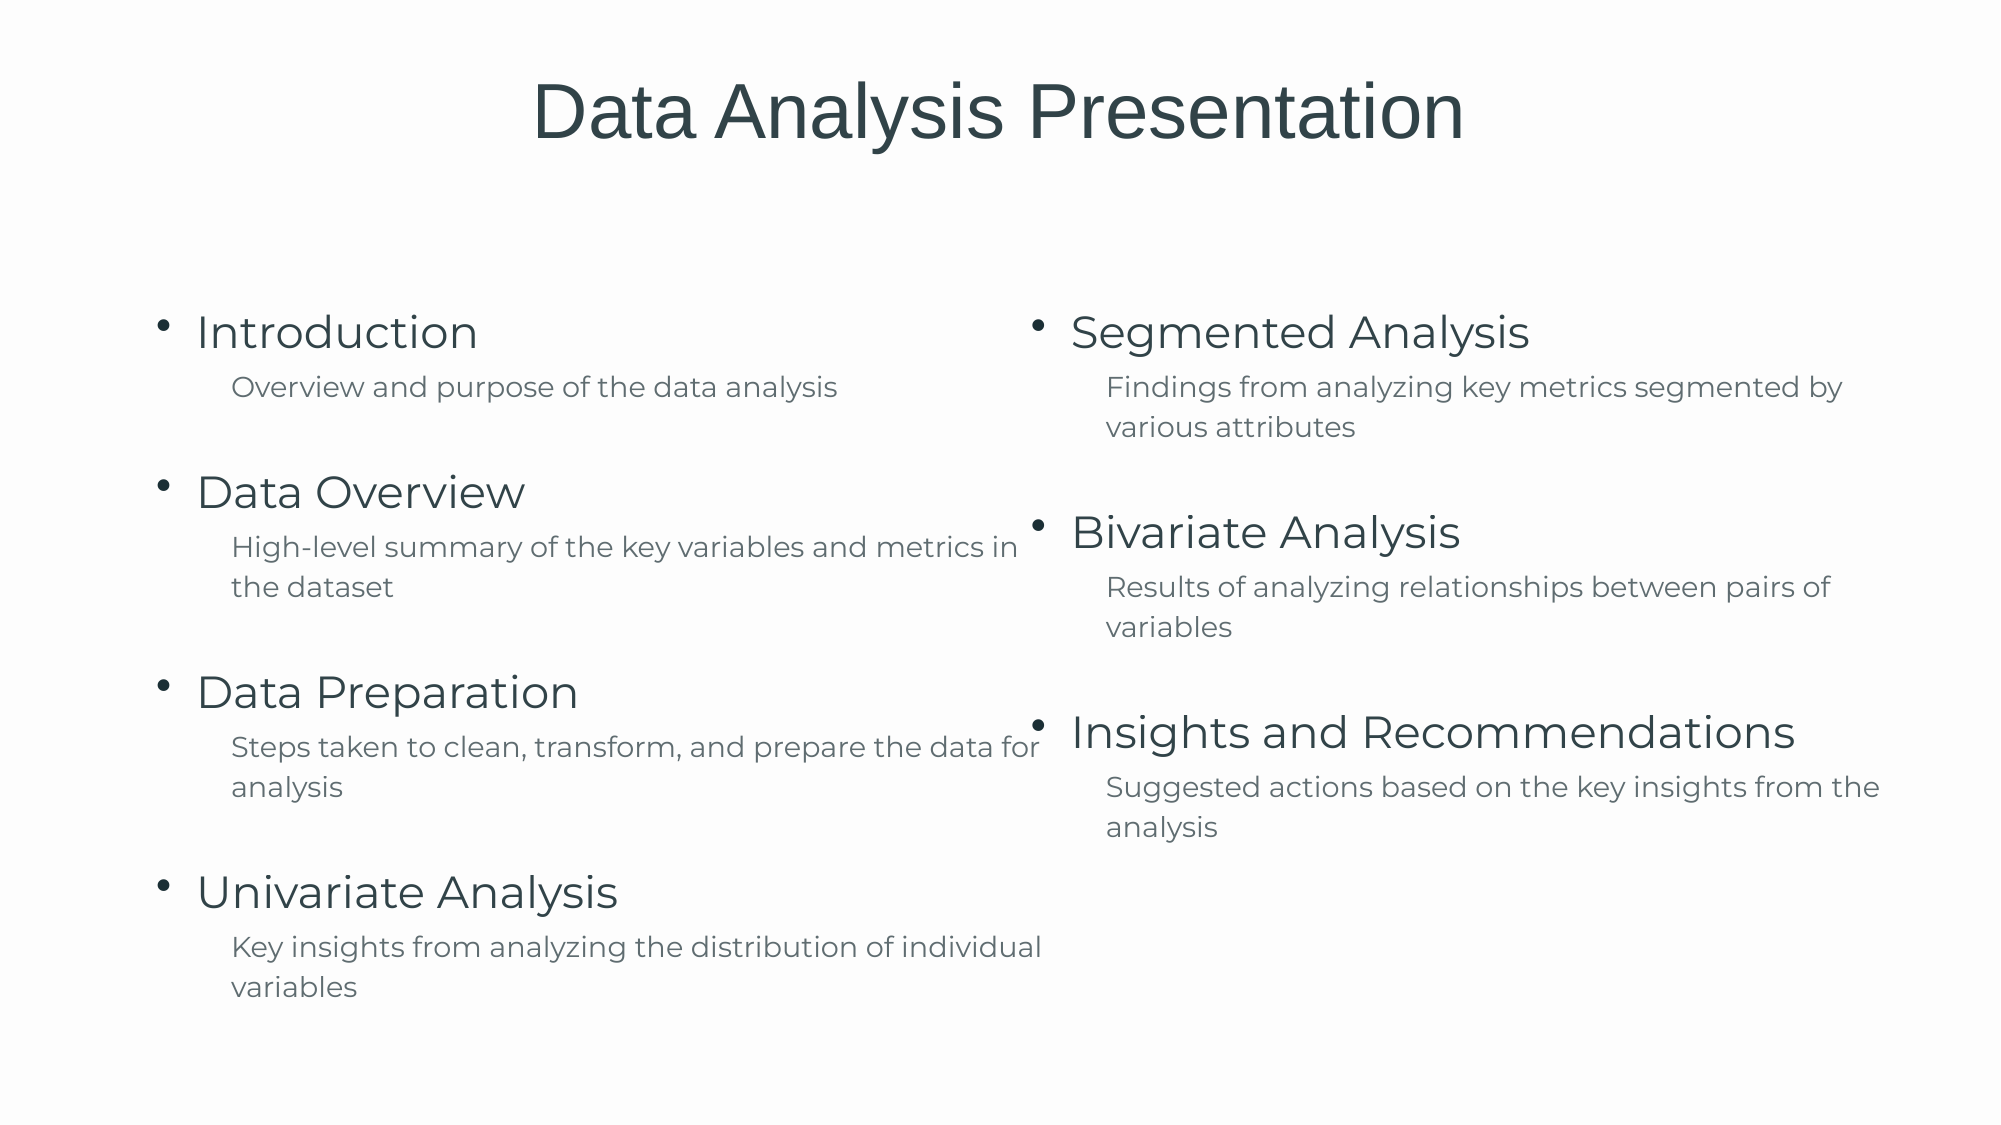

Data Analysis Presentation
Introduction
Overview and purpose of the data analysis
Data Overview
High-level summary of the key variables and metrics in the dataset
Data Preparation
Steps taken to clean, transform, and prepare the data for analysis
Univariate Analysis
Key insights from analyzing the distribution of individual variables
Segmented Analysis
Findings from analyzing key metrics segmented by various attributes
Bivariate Analysis
Results of analyzing relationships between pairs of variables
Insights and Recommendations
Suggested actions based on the key insights from the analysis